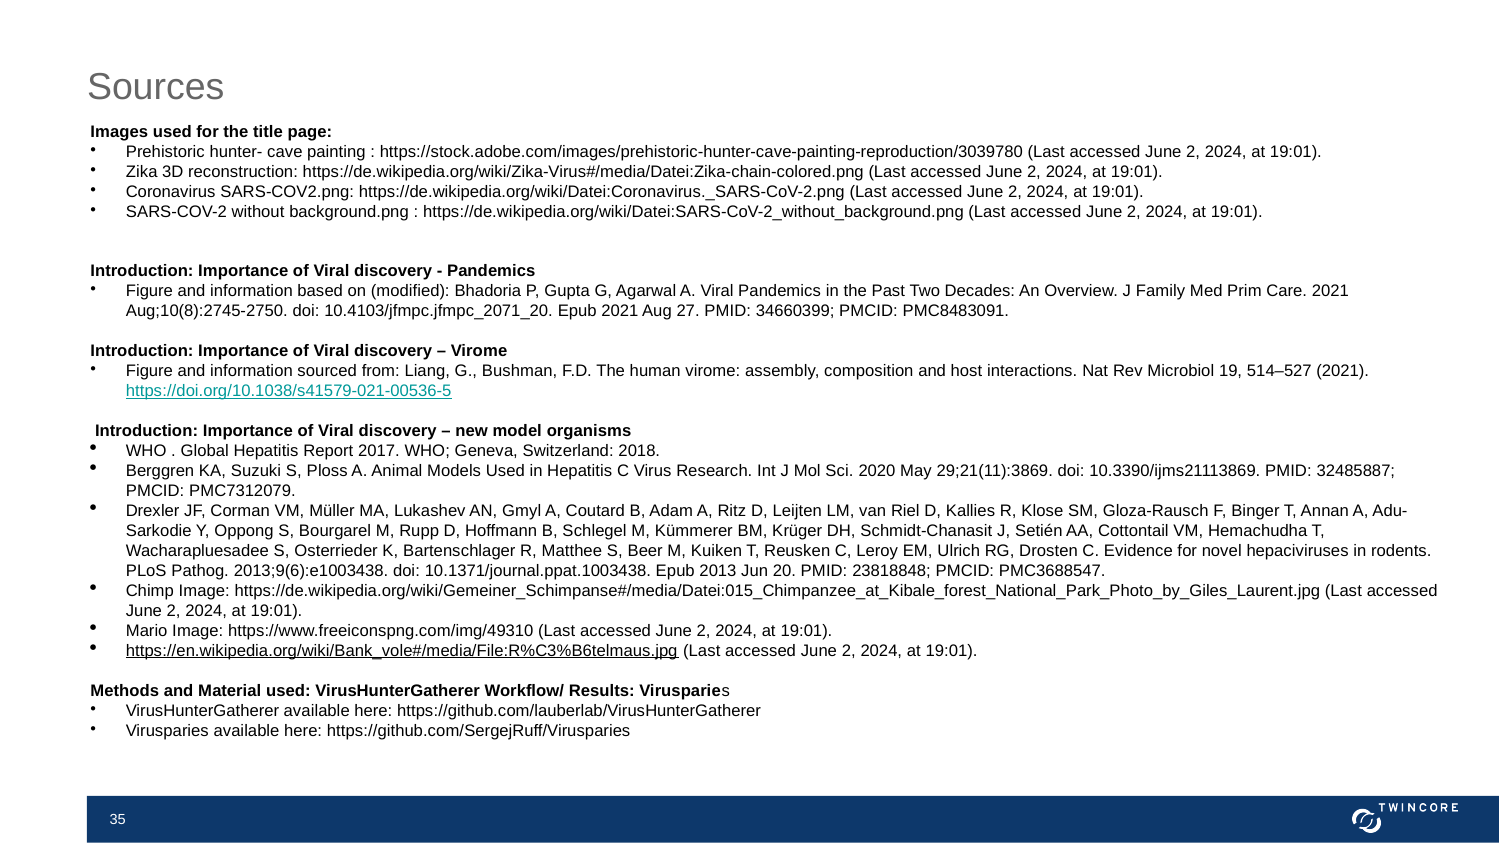

Sources
Images used for the title page:
Prehistoric hunter- cave painting : https://stock.adobe.com/images/prehistoric-hunter-cave-painting-reproduction/3039780 (Last accessed June 2, 2024, at 19:01).
Zika 3D reconstruction: https://de.wikipedia.org/wiki/Zika-Virus#/media/Datei:Zika-chain-colored.png (Last accessed June 2, 2024, at 19:01).
Coronavirus SARS-COV2.png: https://de.wikipedia.org/wiki/Datei:Coronavirus._SARS-CoV-2.png (Last accessed June 2, 2024, at 19:01).
SARS-COV-2 without background.png : https://de.wikipedia.org/wiki/Datei:SARS-CoV-2_without_background.png (Last accessed June 2, 2024, at 19:01).

Introduction: Importance of Viral discovery - Pandemics
Figure and information based on (modified): Bhadoria P, Gupta G, Agarwal A. Viral Pandemics in the Past Two Decades: An Overview. J Family Med Prim Care. 2021 Aug;10(8):2745-2750. doi: 10.4103/jfmpc.jfmpc_2071_20. Epub 2021 Aug 27. PMID: 34660399; PMCID: PMC8483091.

Introduction: Importance of Viral discovery – Virome
Figure and information sourced from: Liang, G., Bushman, F.D. The human virome: assembly, composition and host interactions. Nat Rev Microbiol 19, 514–527 (2021). https://doi.org/10.1038/s41579-021-00536-5

 Introduction: Importance of Viral discovery – new model organisms
WHO . Global Hepatitis Report 2017. WHO; Geneva, Switzerland: 2018.
Berggren KA, Suzuki S, Ploss A. Animal Models Used in Hepatitis C Virus Research. Int J Mol Sci. 2020 May 29;21(11):3869. doi: 10.3390/ijms21113869. PMID: 32485887; PMCID: PMC7312079.
Drexler JF, Corman VM, Müller MA, Lukashev AN, Gmyl A, Coutard B, Adam A, Ritz D, Leijten LM, van Riel D, Kallies R, Klose SM, Gloza-Rausch F, Binger T, Annan A, Adu-Sarkodie Y, Oppong S, Bourgarel M, Rupp D, Hoffmann B, Schlegel M, Kümmerer BM, Krüger DH, Schmidt-Chanasit J, Setién AA, Cottontail VM, Hemachudha T, Wacharapluesadee S, Osterrieder K, Bartenschlager R, Matthee S, Beer M, Kuiken T, Reusken C, Leroy EM, Ulrich RG, Drosten C. Evidence for novel hepaciviruses in rodents. PLoS Pathog. 2013;9(6):e1003438. doi: 10.1371/journal.ppat.1003438. Epub 2013 Jun 20. PMID: 23818848; PMCID: PMC3688547.
Chimp Image: https://de.wikipedia.org/wiki/Gemeiner_Schimpanse#/media/Datei:015_Chimpanzee_at_Kibale_forest_National_Park_Photo_by_Giles_Laurent.jpg (Last accessed June 2, 2024, at 19:01).
Mario Image: https://www.freeiconspng.com/img/49310 (Last accessed June 2, 2024, at 19:01).
https://en.wikipedia.org/wiki/Bank_vole#/media/File:R%C3%B6telmaus.jpg (Last accessed June 2, 2024, at 19:01).

Methods and Material used: VirusHunterGatherer Workflow/ Results: Virusparies
VirusHunterGatherer available here: https://github.com/lauberlab/VirusHunterGatherer
Virusparies available here: https://github.com/SergejRuff/Virusparies